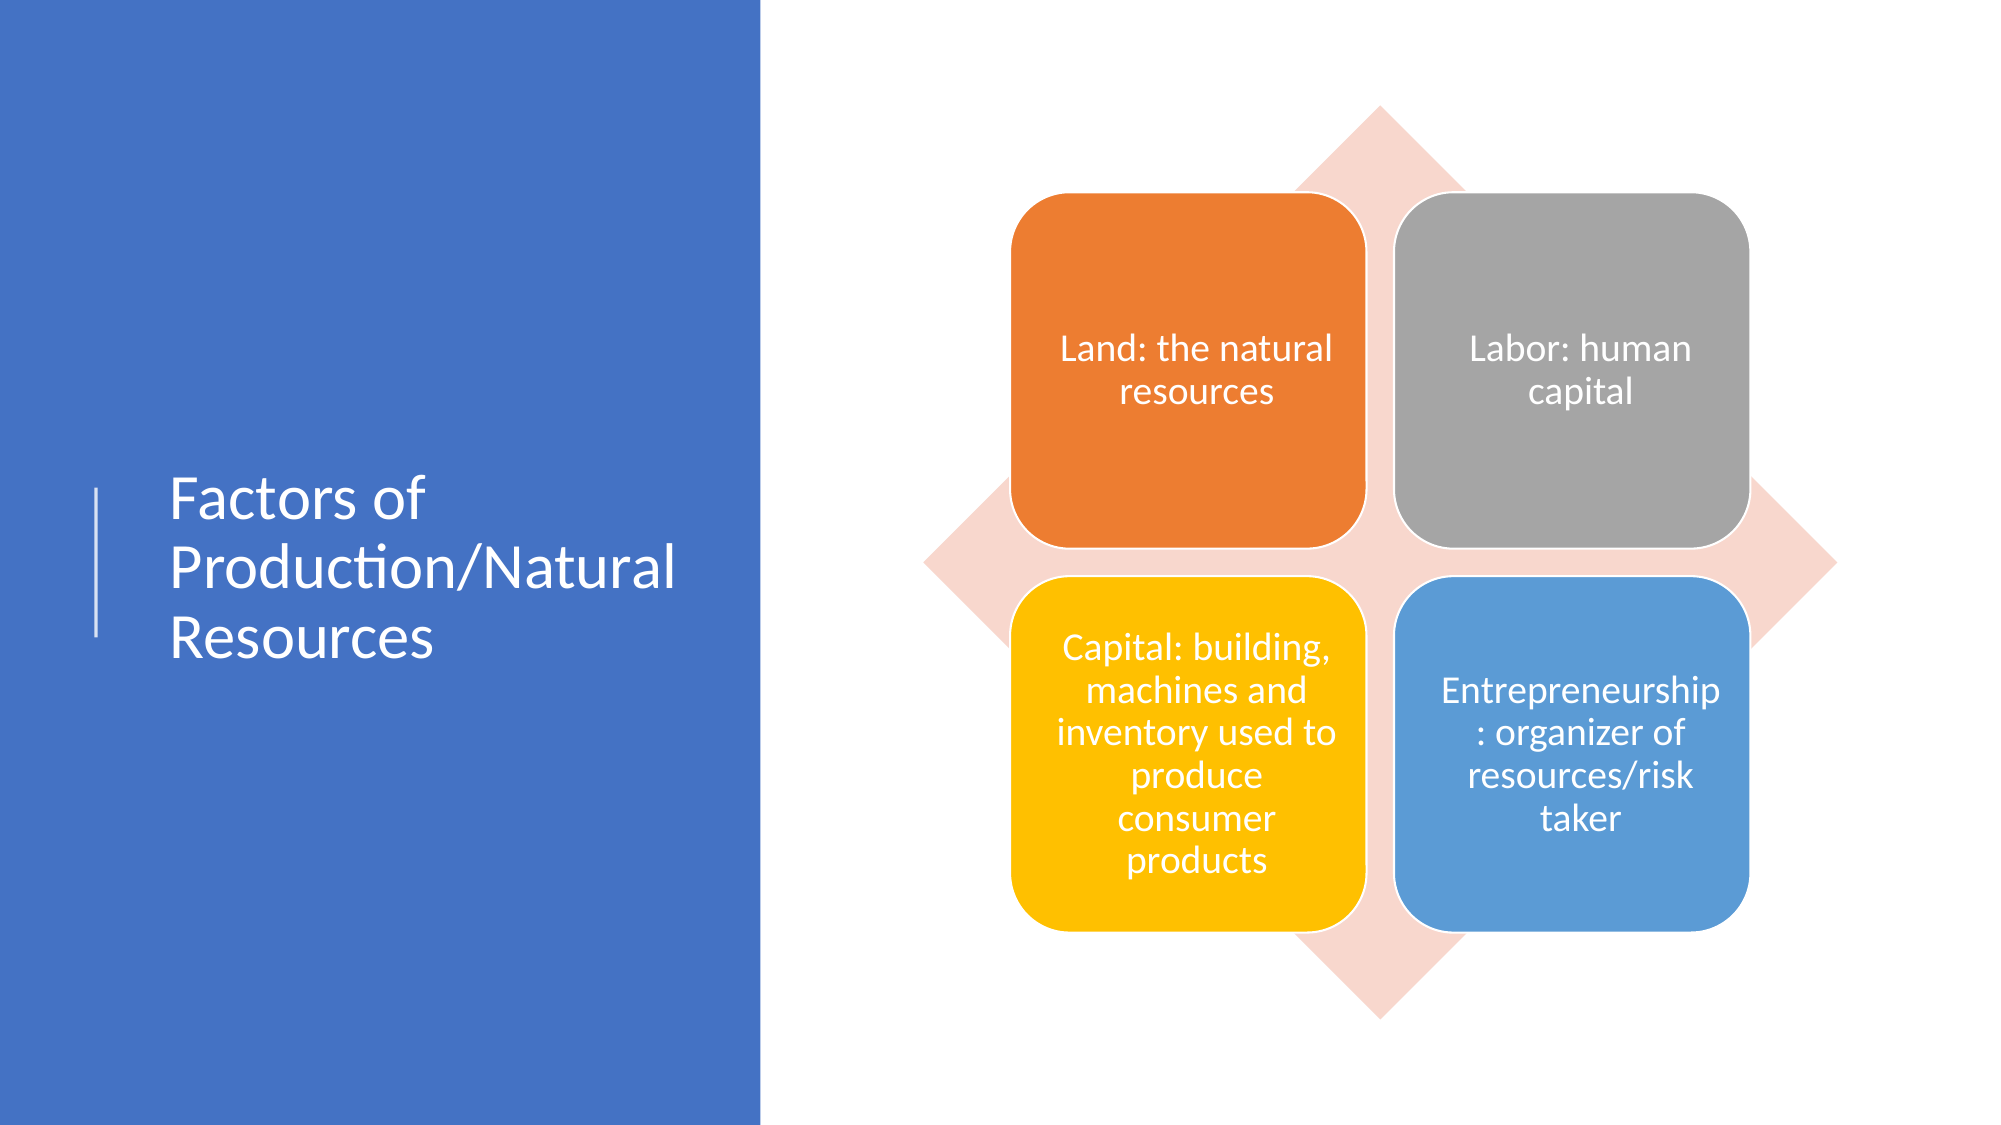

Land: the natural resources
Labor: human capital
Capital: building, machines and inventory used to produce consumer products
Entrepreneurship: organizer of resources/risk taker
# Factors of Production/Natural Resources